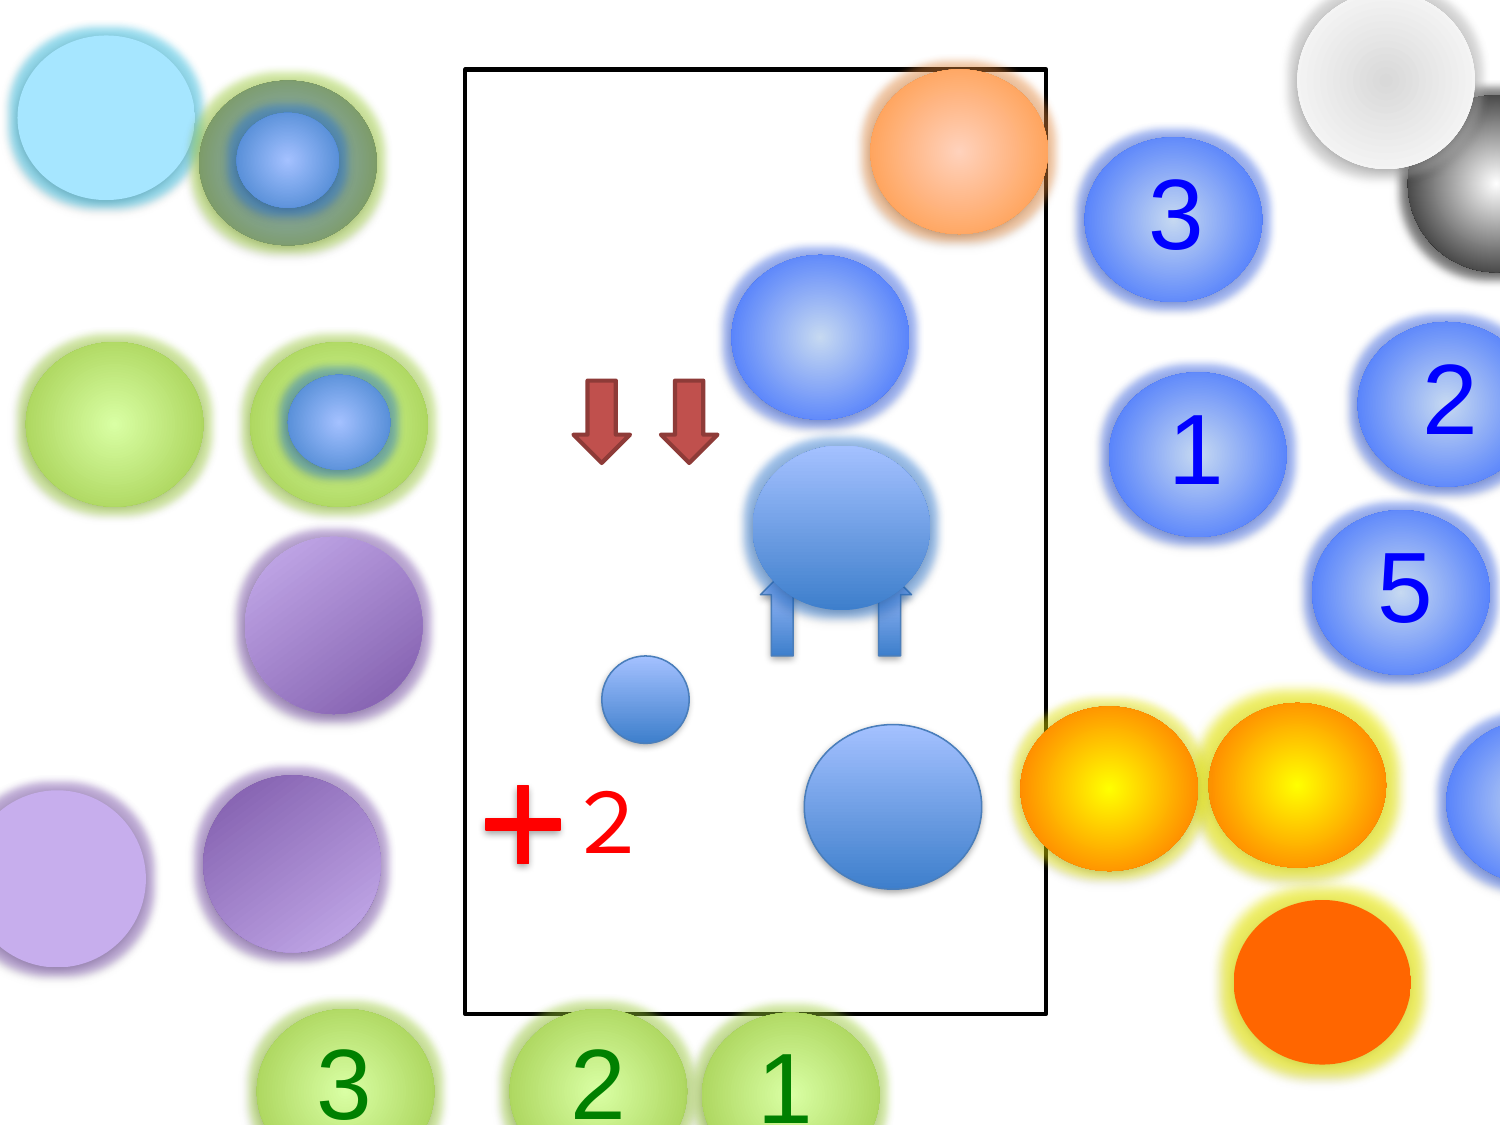

5

3

2

2

1

4

5

3

4

２

1

2

3

2

1

1UP

Reverse

Speed
UP